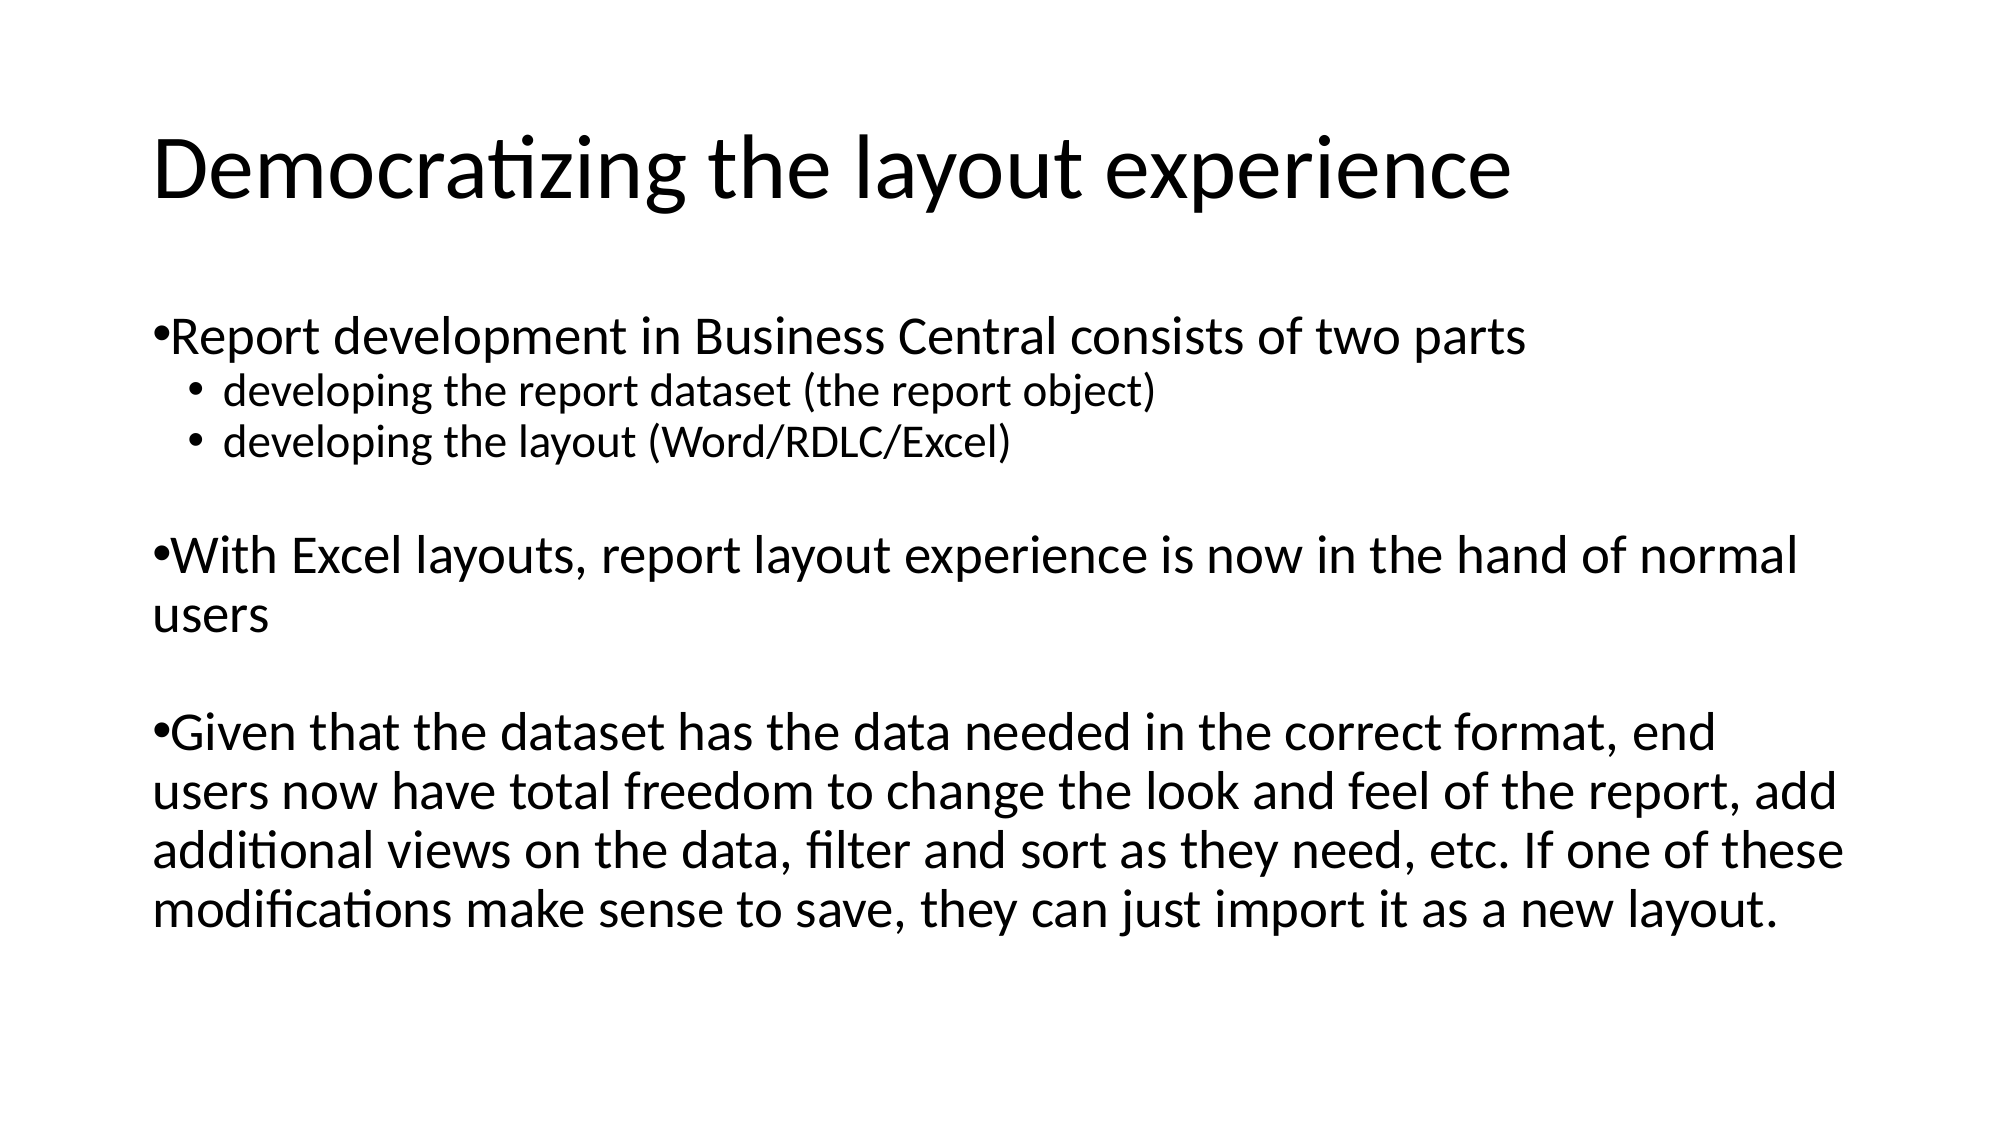

# Democratizing the layout experience
Report development in Business Central consists of two parts
developing the report dataset (the report object)
developing the layout (Word/RDLC/Excel)

With Excel layouts, report layout experience is now in the hand of normal users

Given that the dataset has the data needed in the correct format, end users now have total freedom to change the look and feel of the report, add additional views on the data, filter and sort as they need, etc. If one of these modifications make sense to save, they can just import it as a new layout.